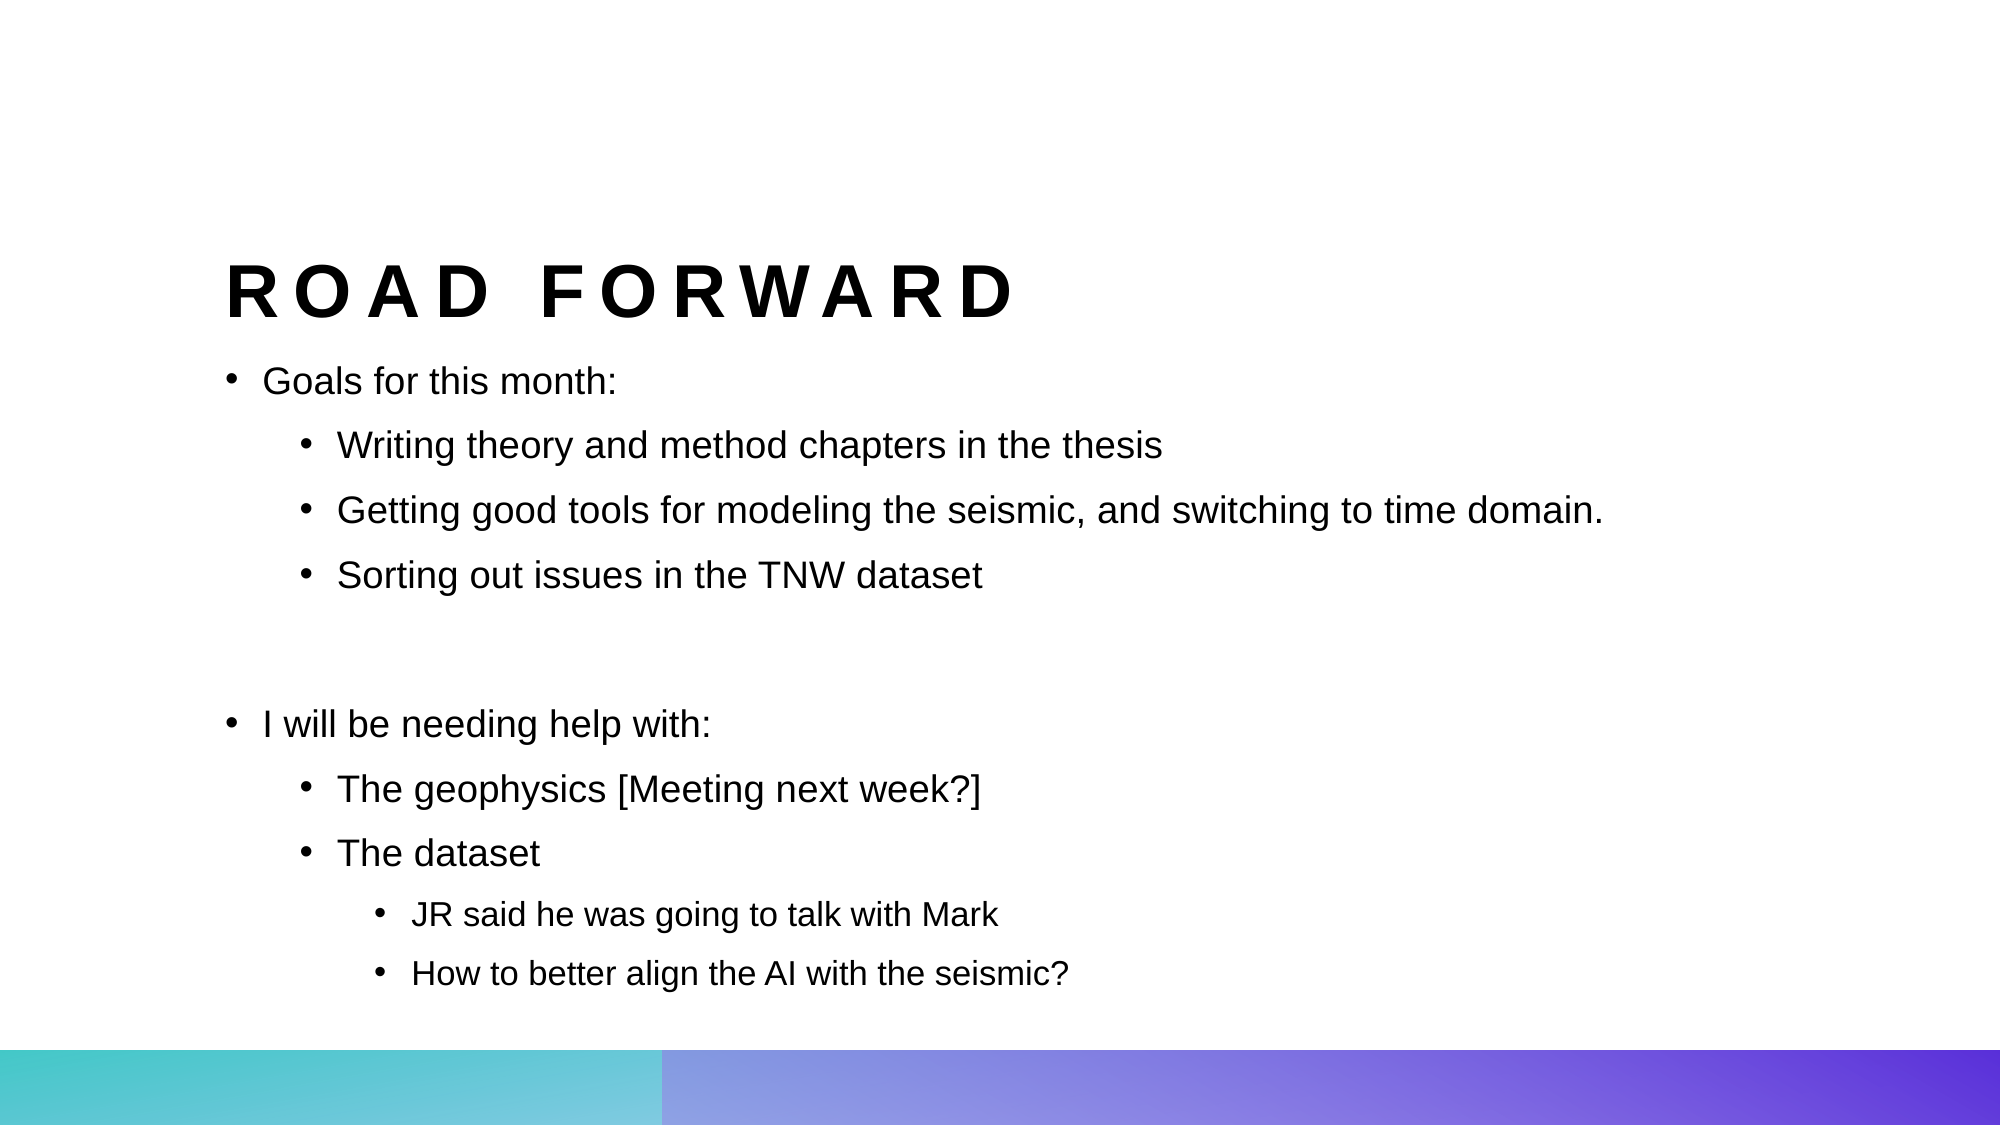

# Road forward
Goals for this month:
Writing theory and method chapters in the thesis
Getting good tools for modeling the seismic, and switching to time domain.
Sorting out issues in the TNW dataset

I will be needing help with:
The geophysics [Meeting next week?]
The dataset
JR said he was going to talk with Mark
How to better align the AI with the seismic?